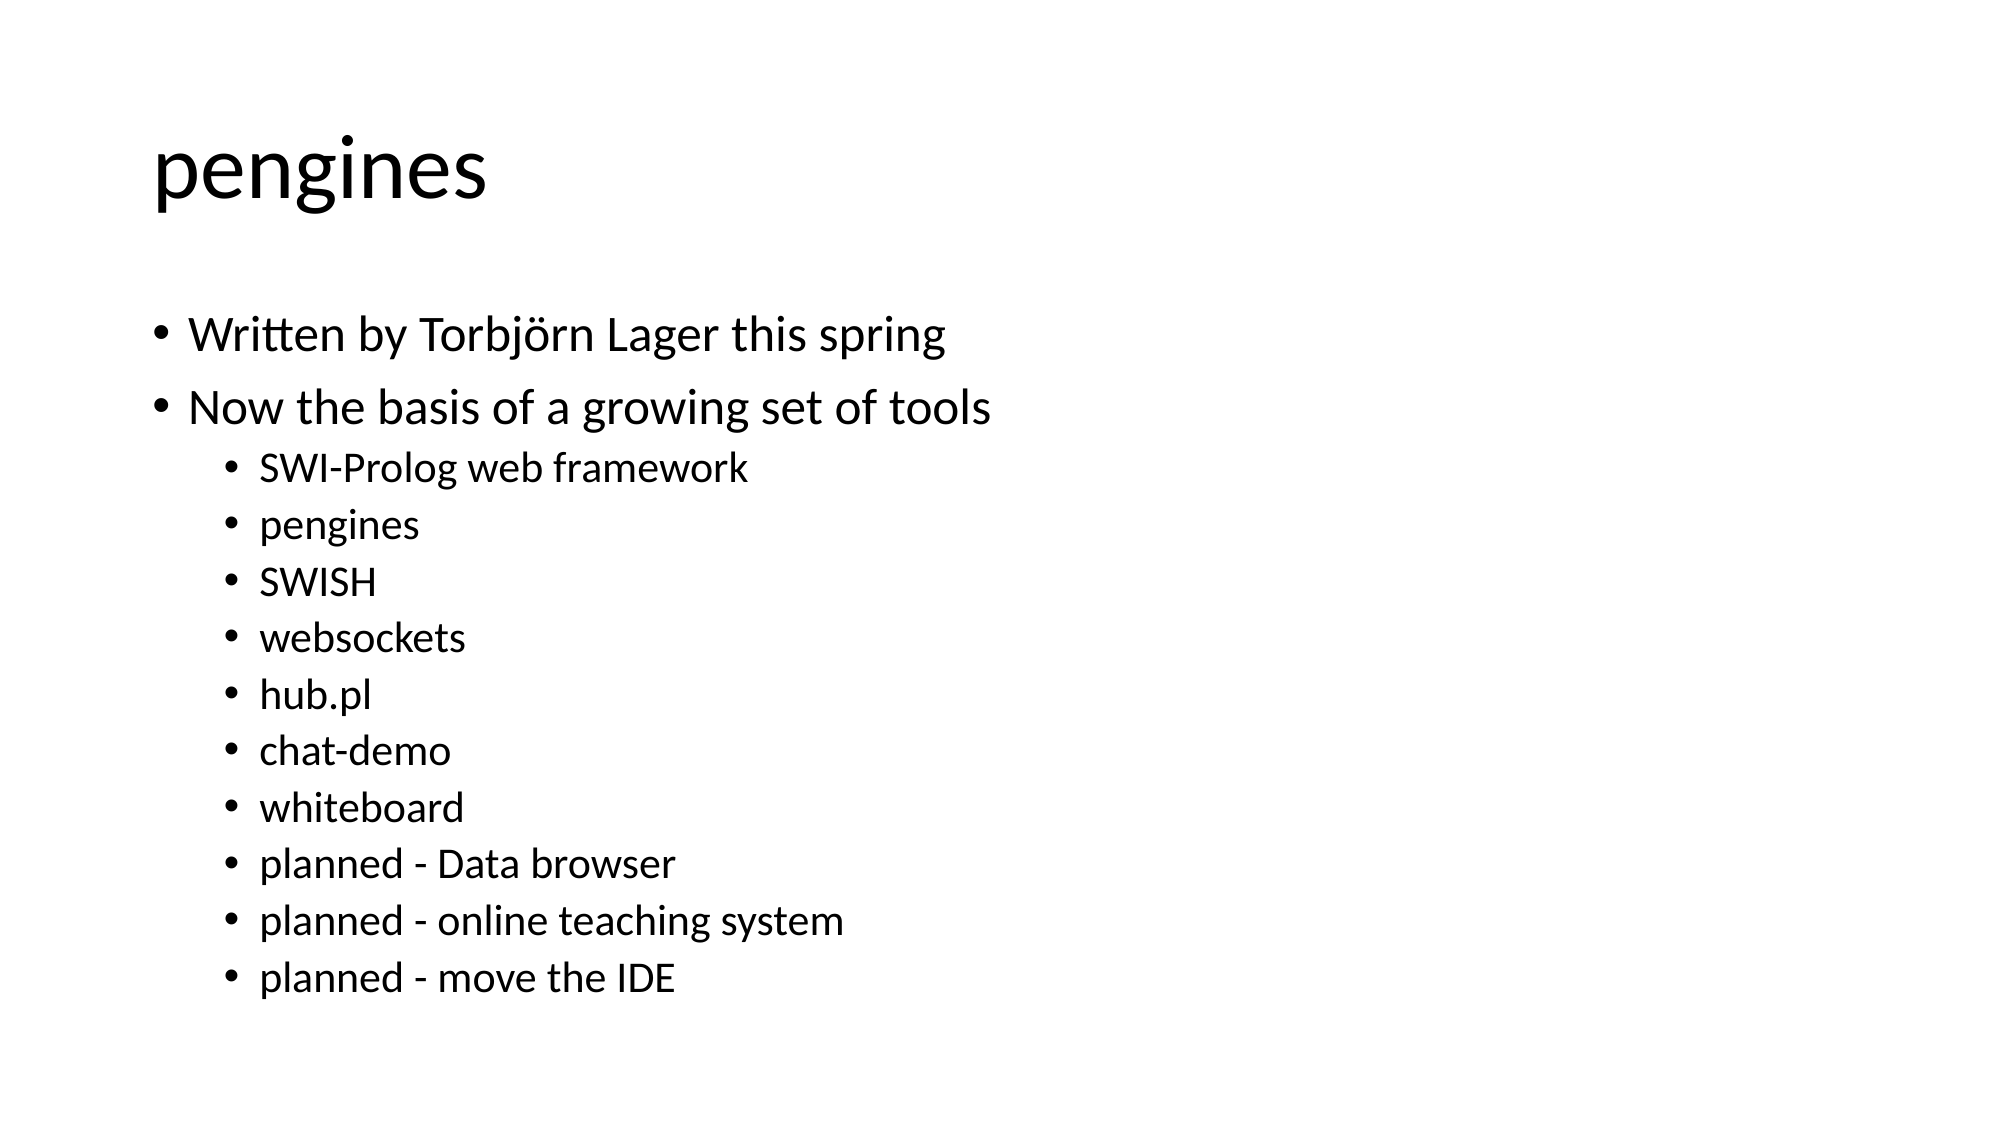

# pengines
Written by Torbjörn Lager this spring
Now the basis of a growing set of tools
SWI-Prolog web framework
pengines
SWISH
websockets
hub.pl
chat-demo
whiteboard
planned - Data browser
planned - online teaching system
planned - move the IDE